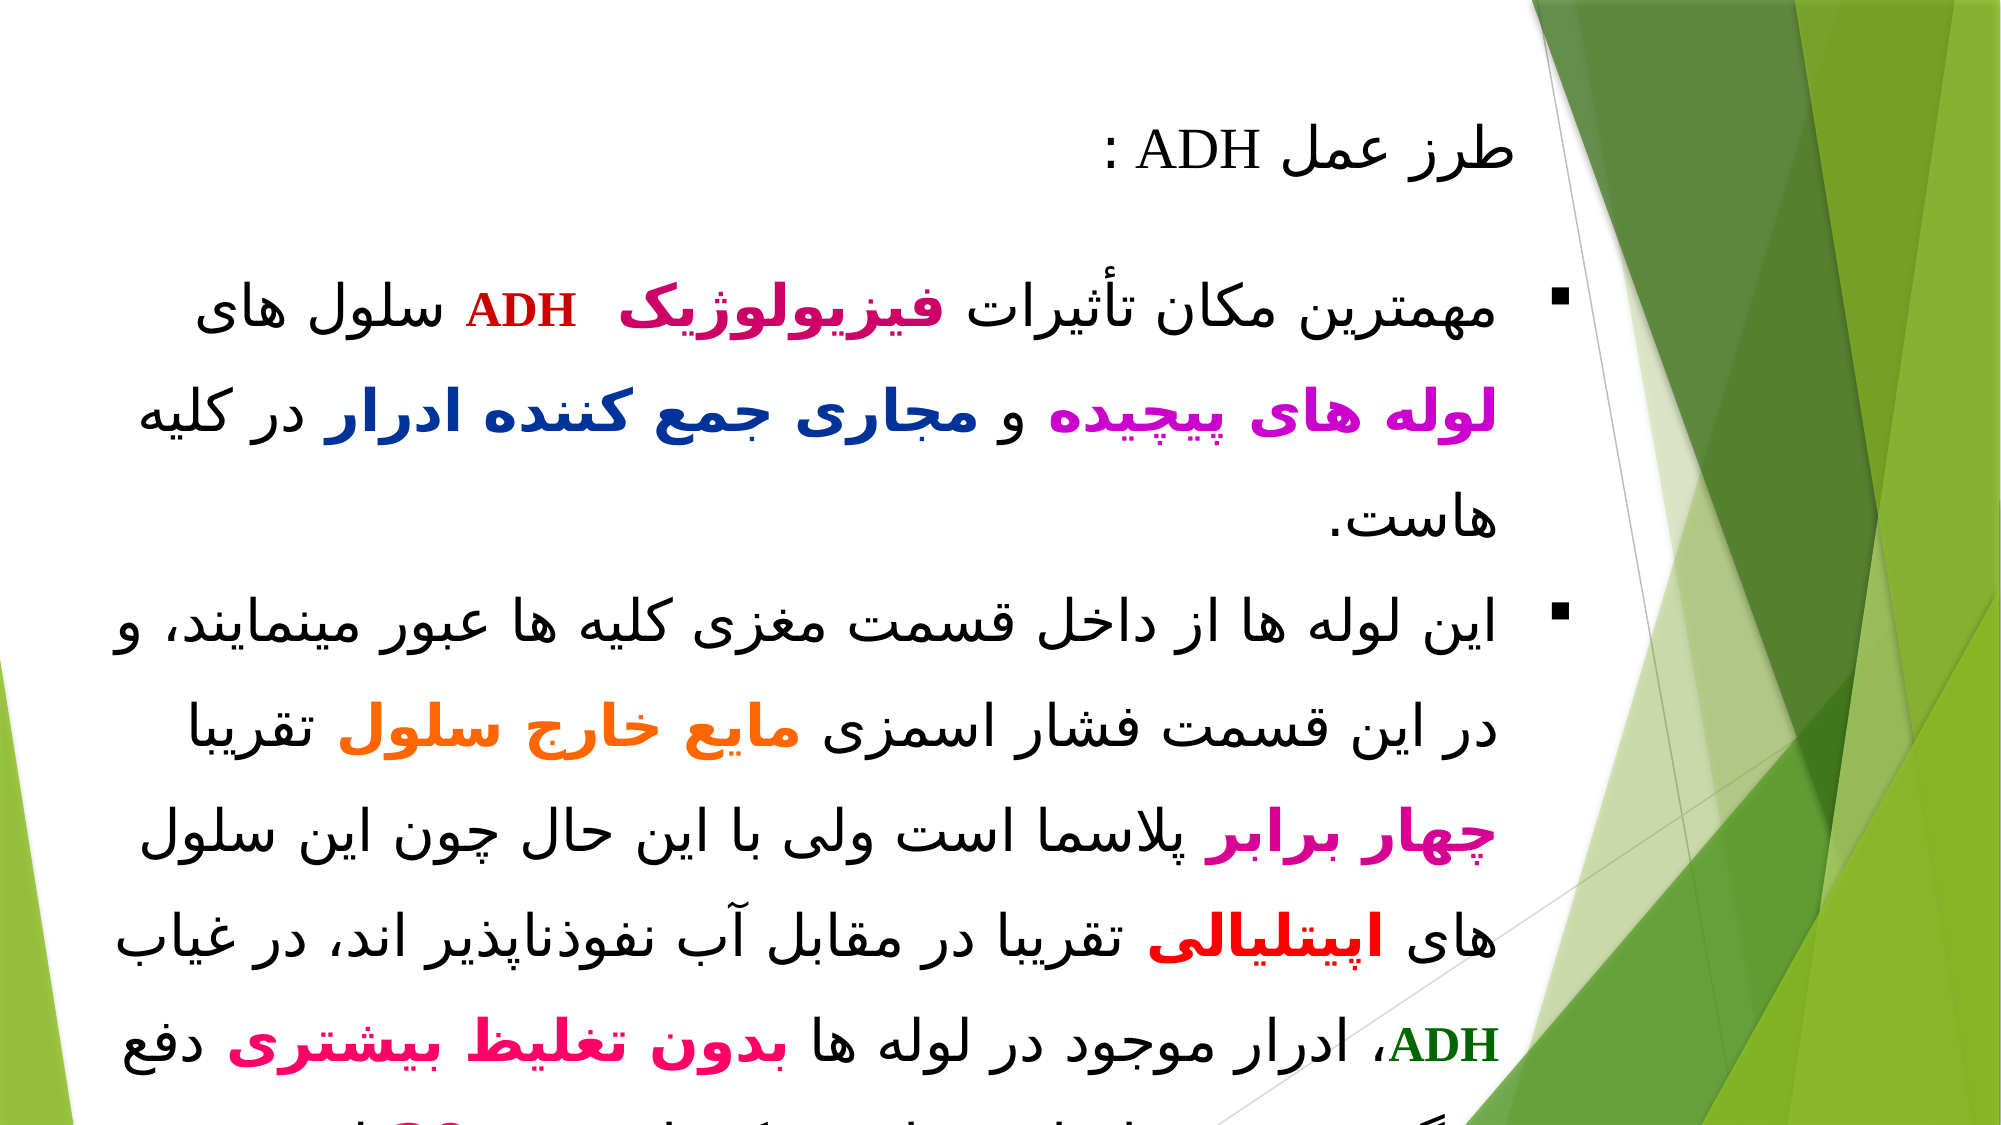

طرز عمل ADH :
مهمترین مکان تأثیرات فیزیولوژیک  ADH سلول های لوله های پیچیده و مجاری جمع کننده ادرار در کلیه هاست.
این لوله ها از داخل قسمت مغزی کلیه ها عبور مینمایند، و در این قسمت فشار اسمزی مایع خارج سلول تقریبا چهار برابر پلاسما است ولی با این حال چون این سلول های اپیتلیالی تقریبا در مقابل آب نفوذناپذیر اند، در غیاب ADH، ادرار موجود در لوله ها بدون تغلیظ بیشتری دفع میگردد و حجم ادرار روزانه ممکن است به 20 لیتر برسد.